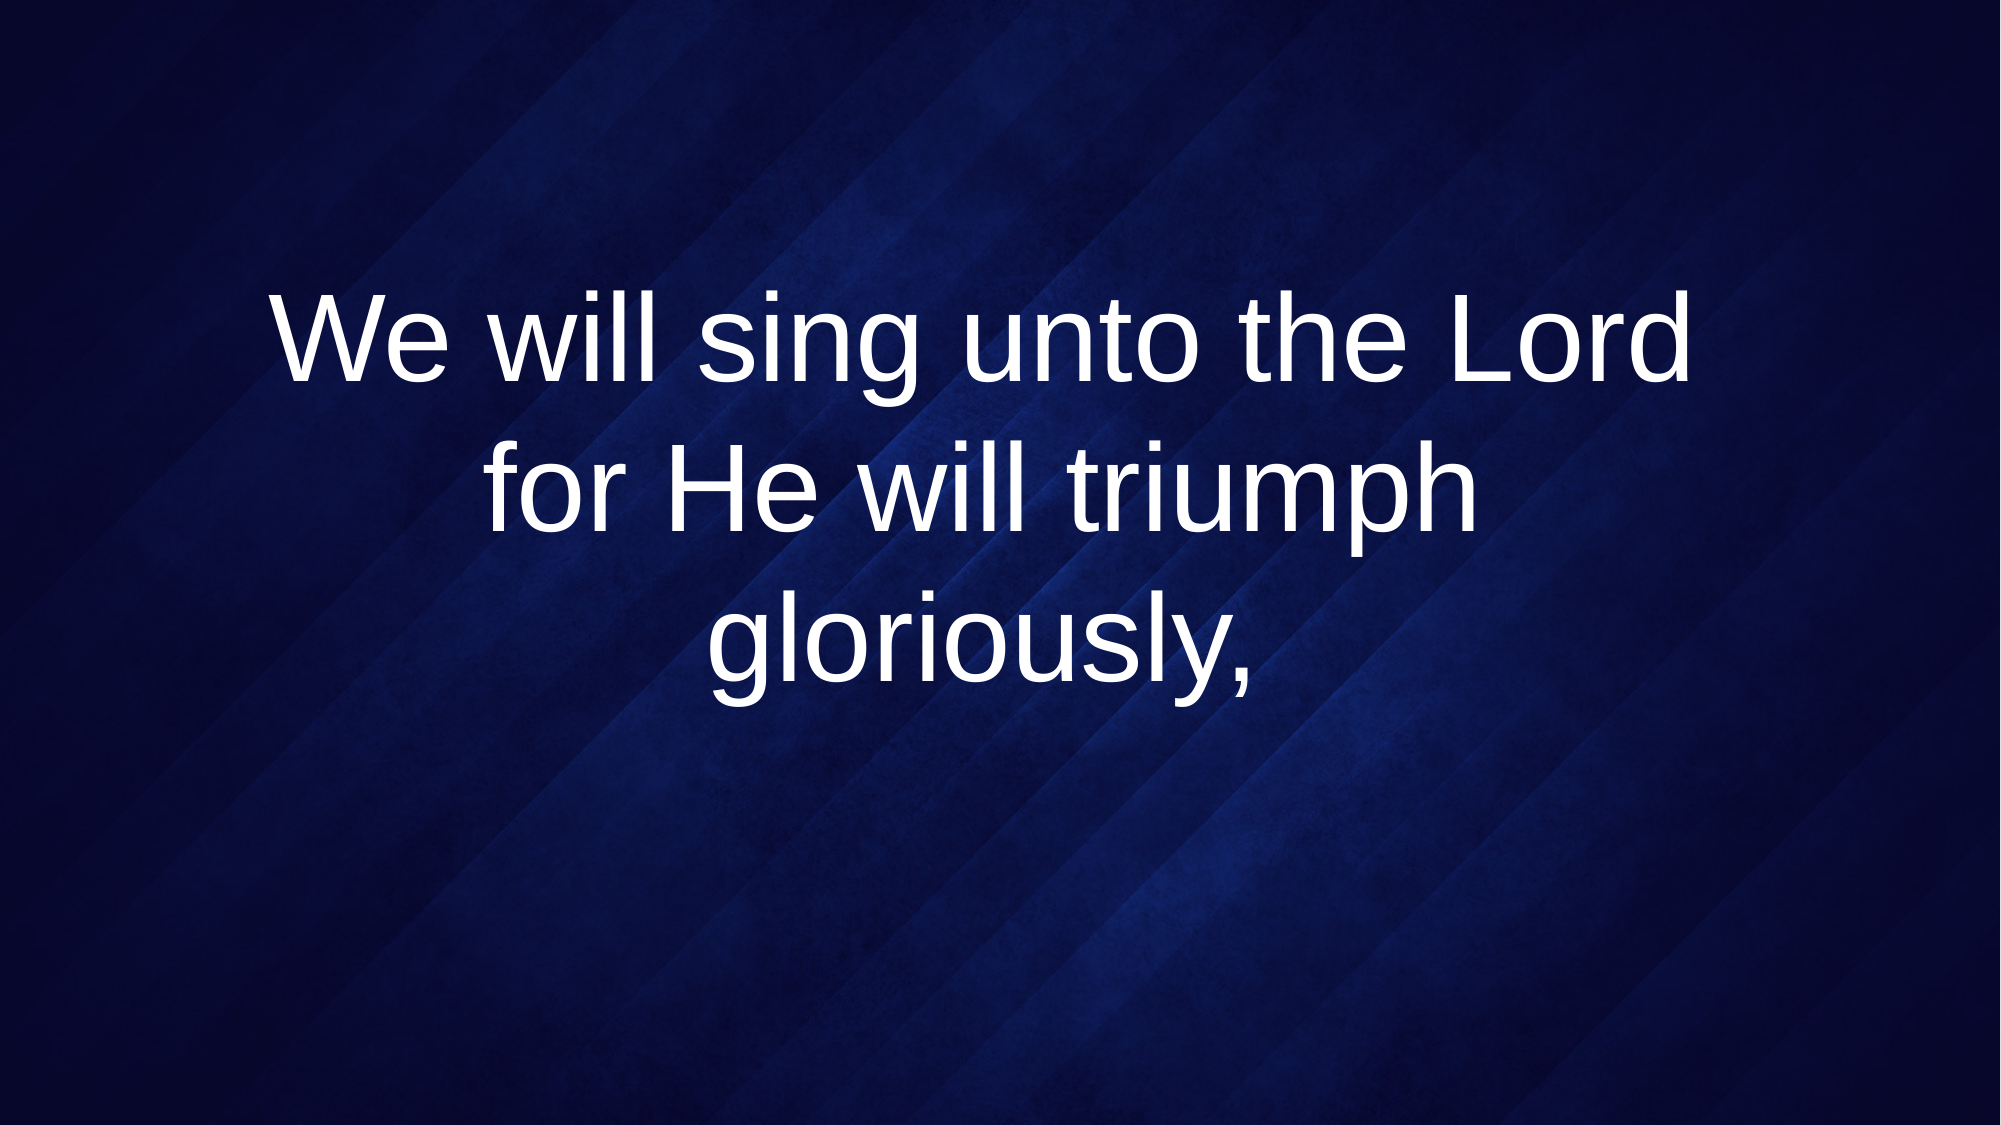

# We will sing unto the Lord for He will triumph gloriously,